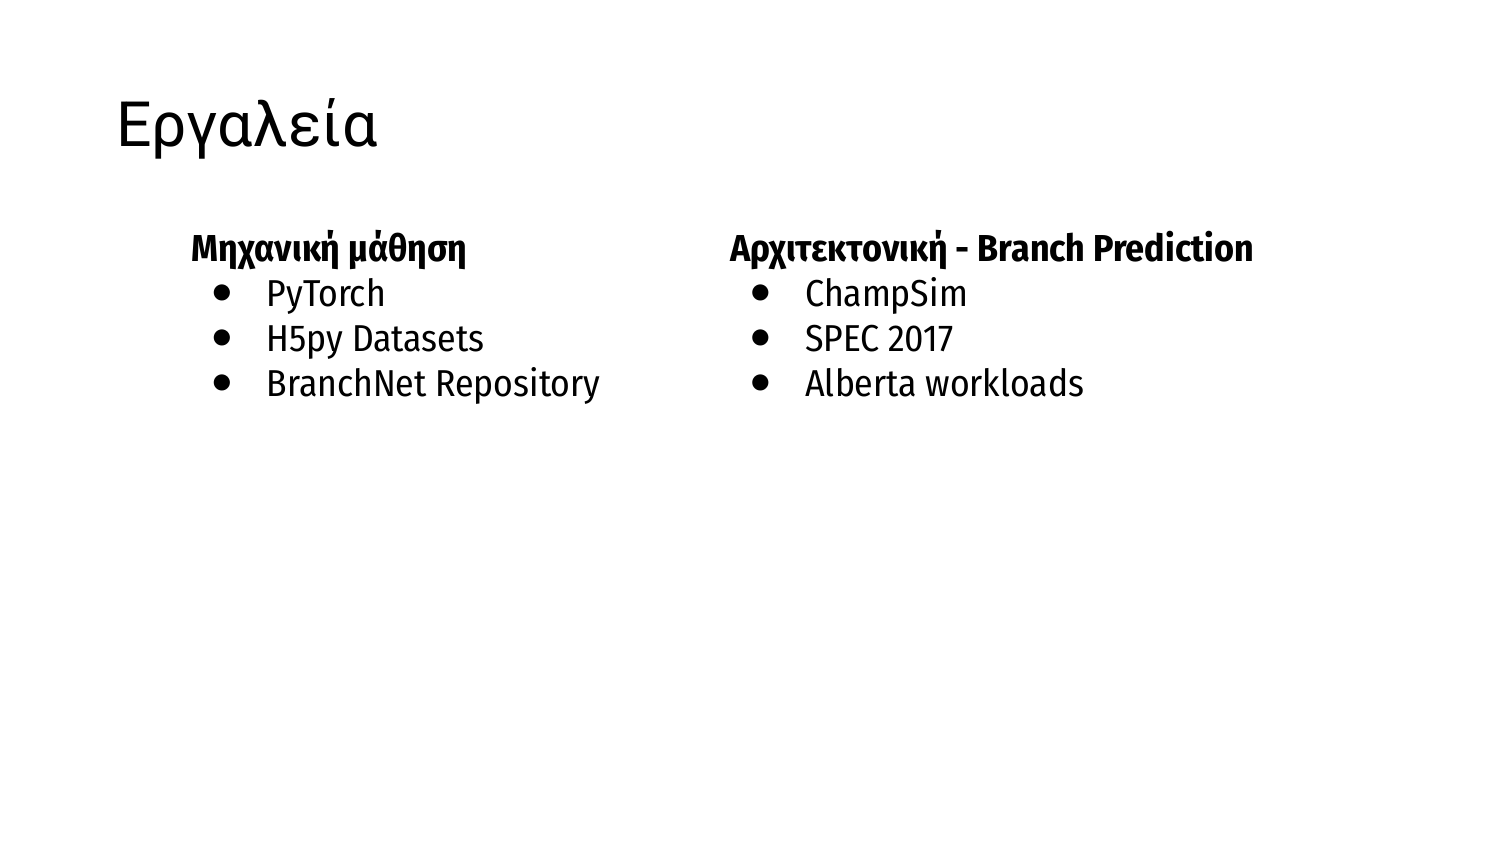

# Εργαλεία
Μηχανική μάθηση
PyTorch
H5py Datasets
BranchNet Repository
Αρχιτεκτονική - Branch Prediction
ChampSim
SPEC 2017
Alberta workloads